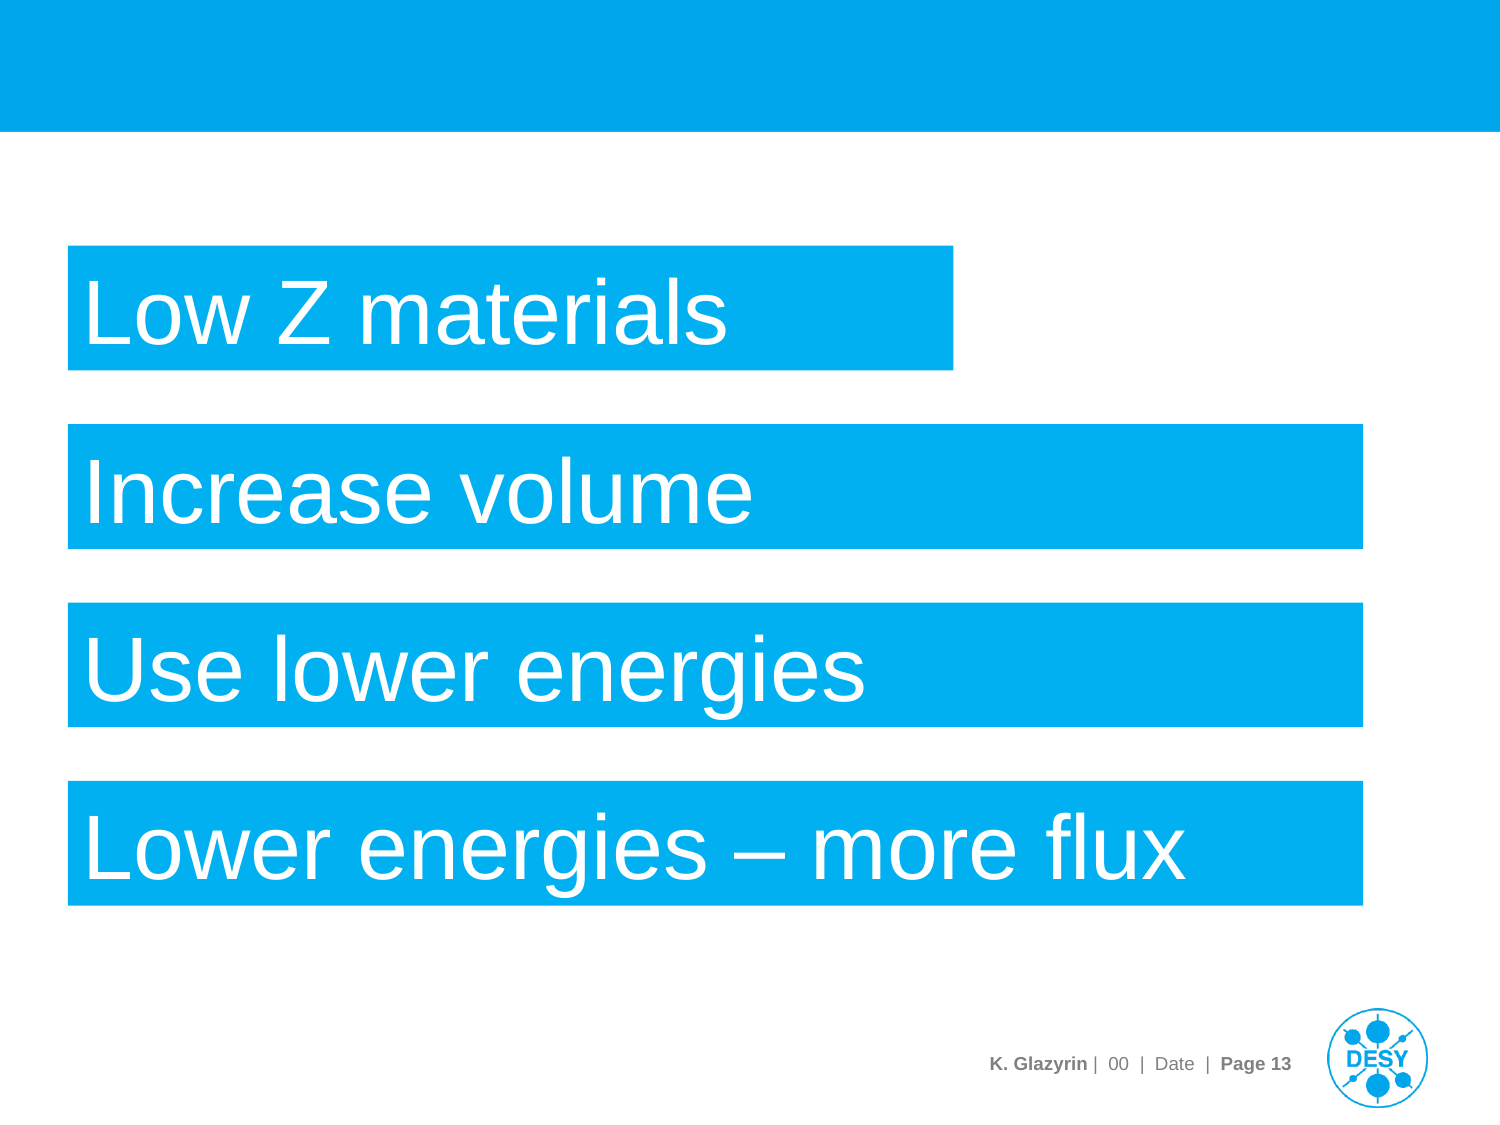

#
Low Z materials
Increase volume
Use lower energies
Lower energies – more flux